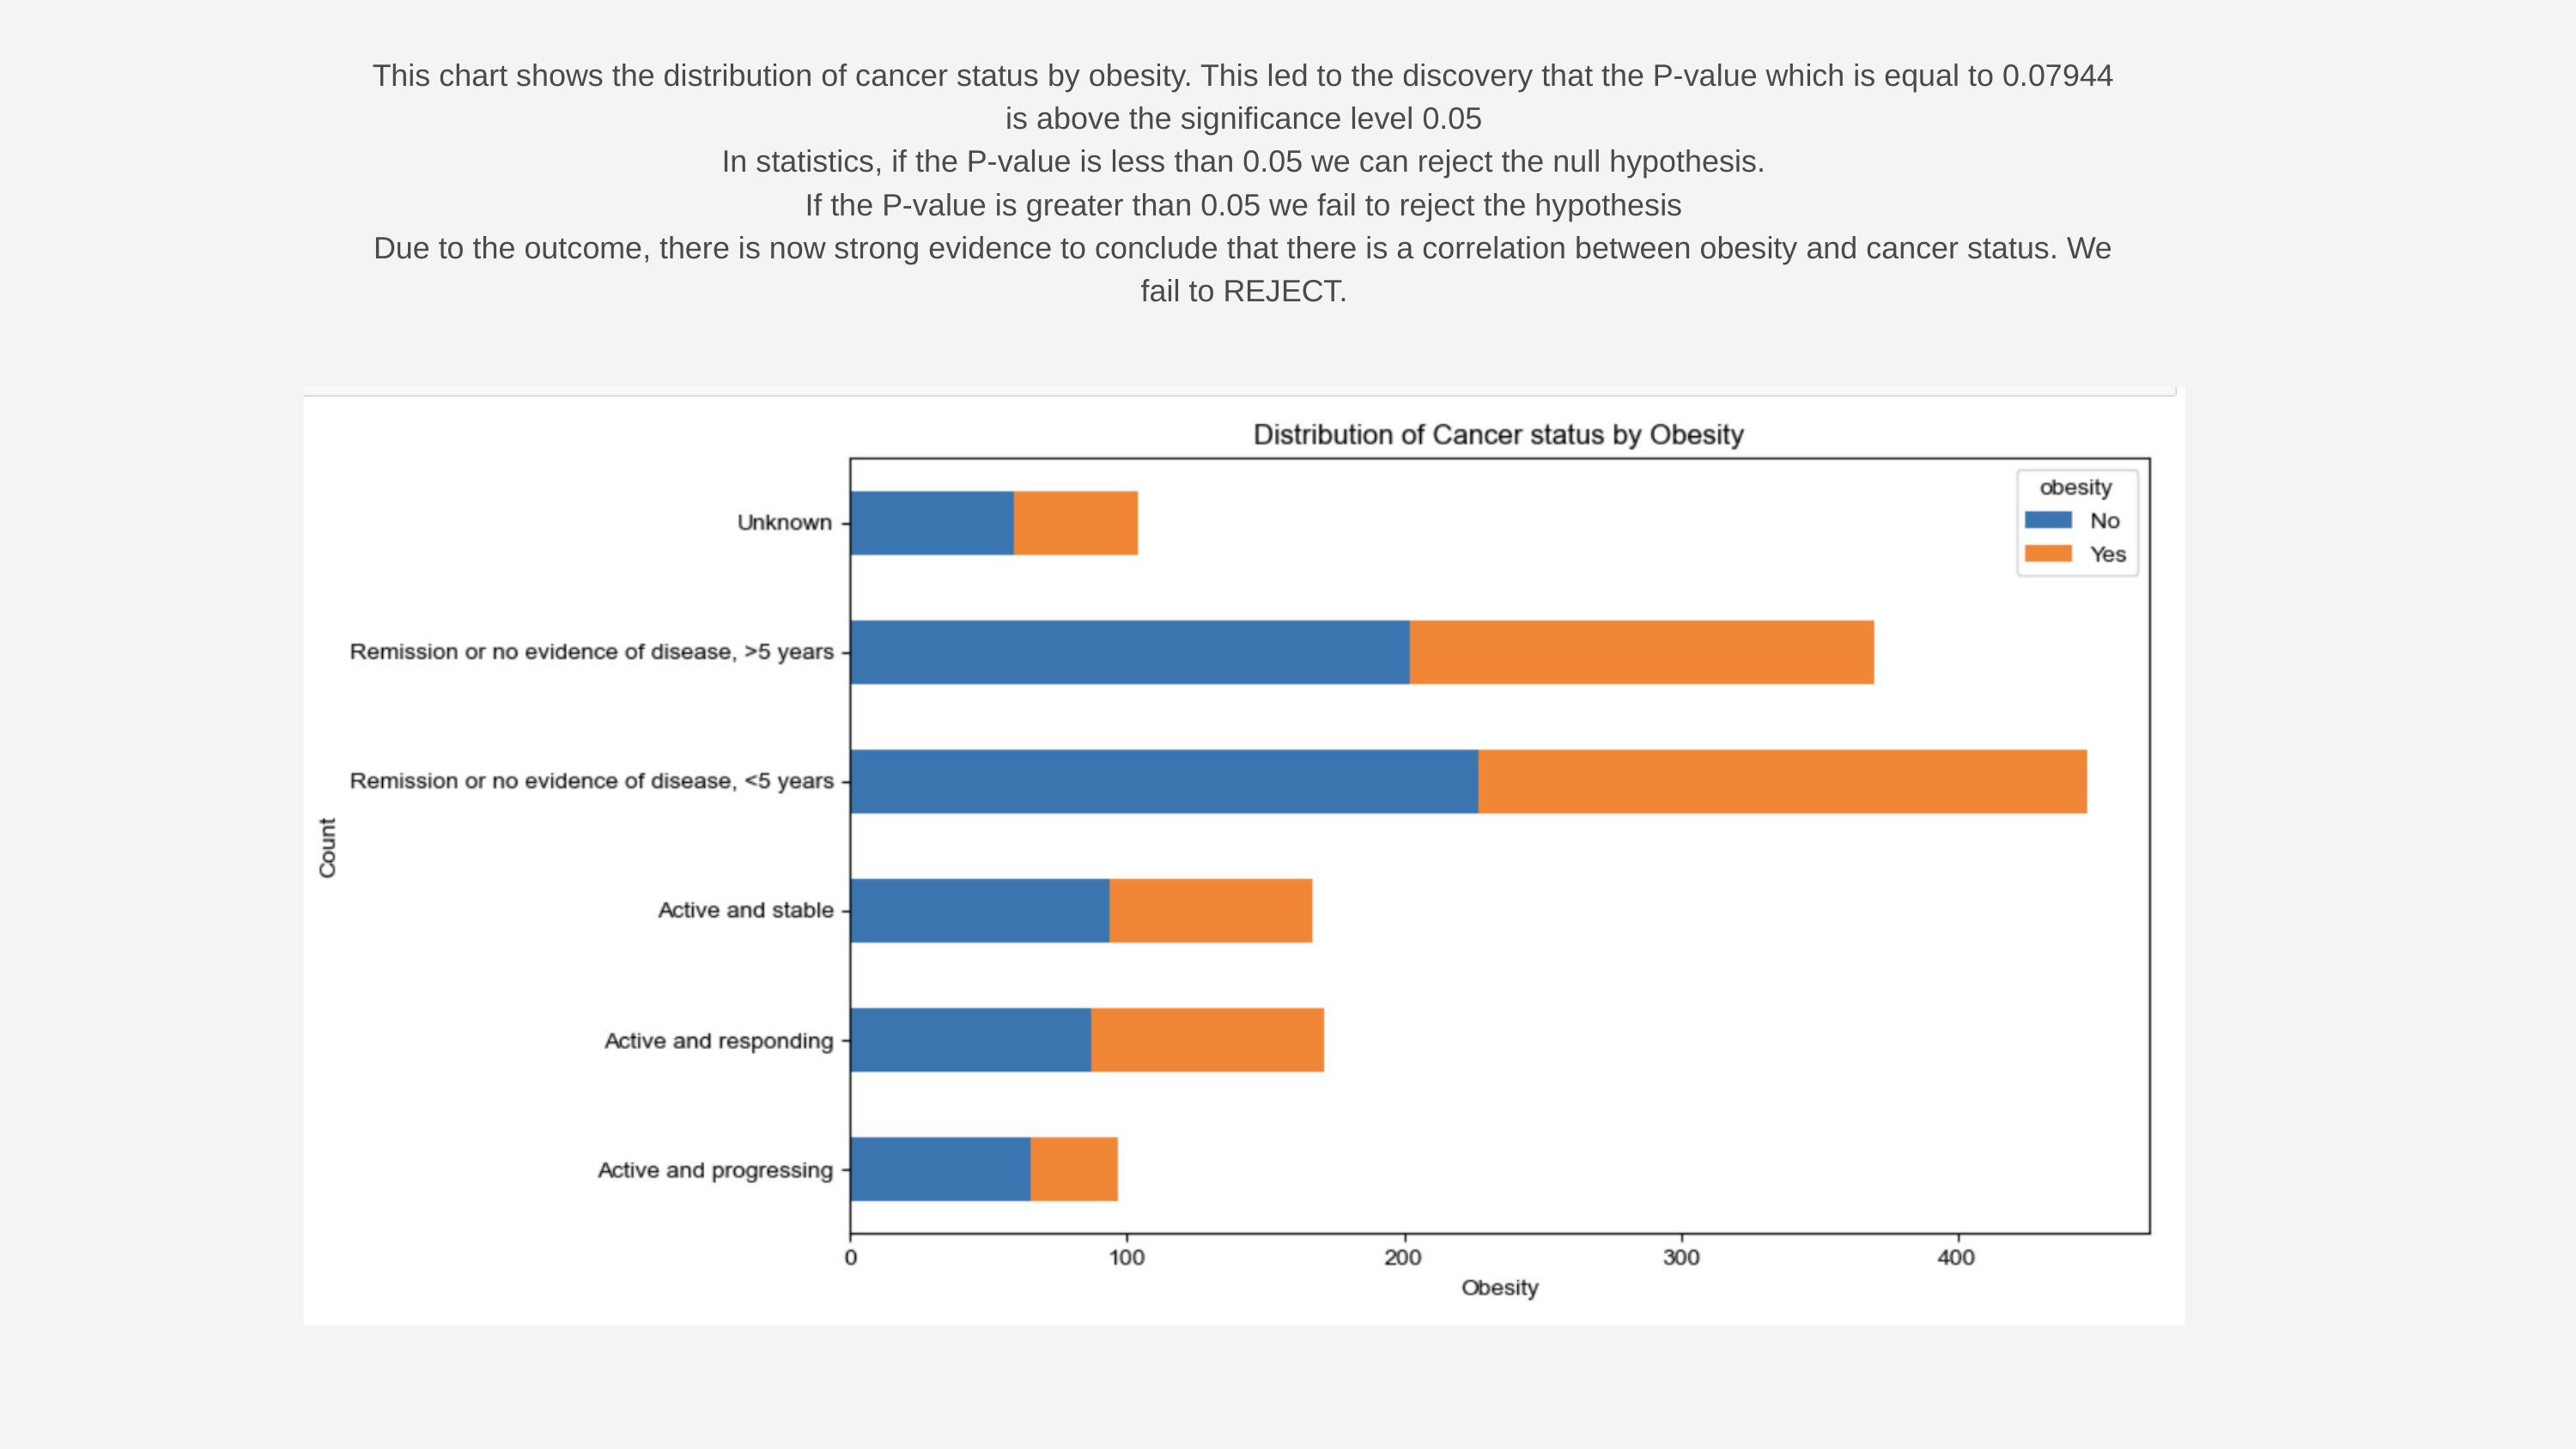

This chart shows the distribution of cancer status by obesity. This led to the discovery that the P-value which is equal to 0.07944 is above the significance level 0.05
In statistics, if the P-value is less than 0.05 we can reject the null hypothesis.
If the P-value is greater than 0.05 we fail to reject the hypothesis
Due to the outcome, there is now strong evidence to conclude that there is a correlation between obesity and cancer status. We fail to REJECT.